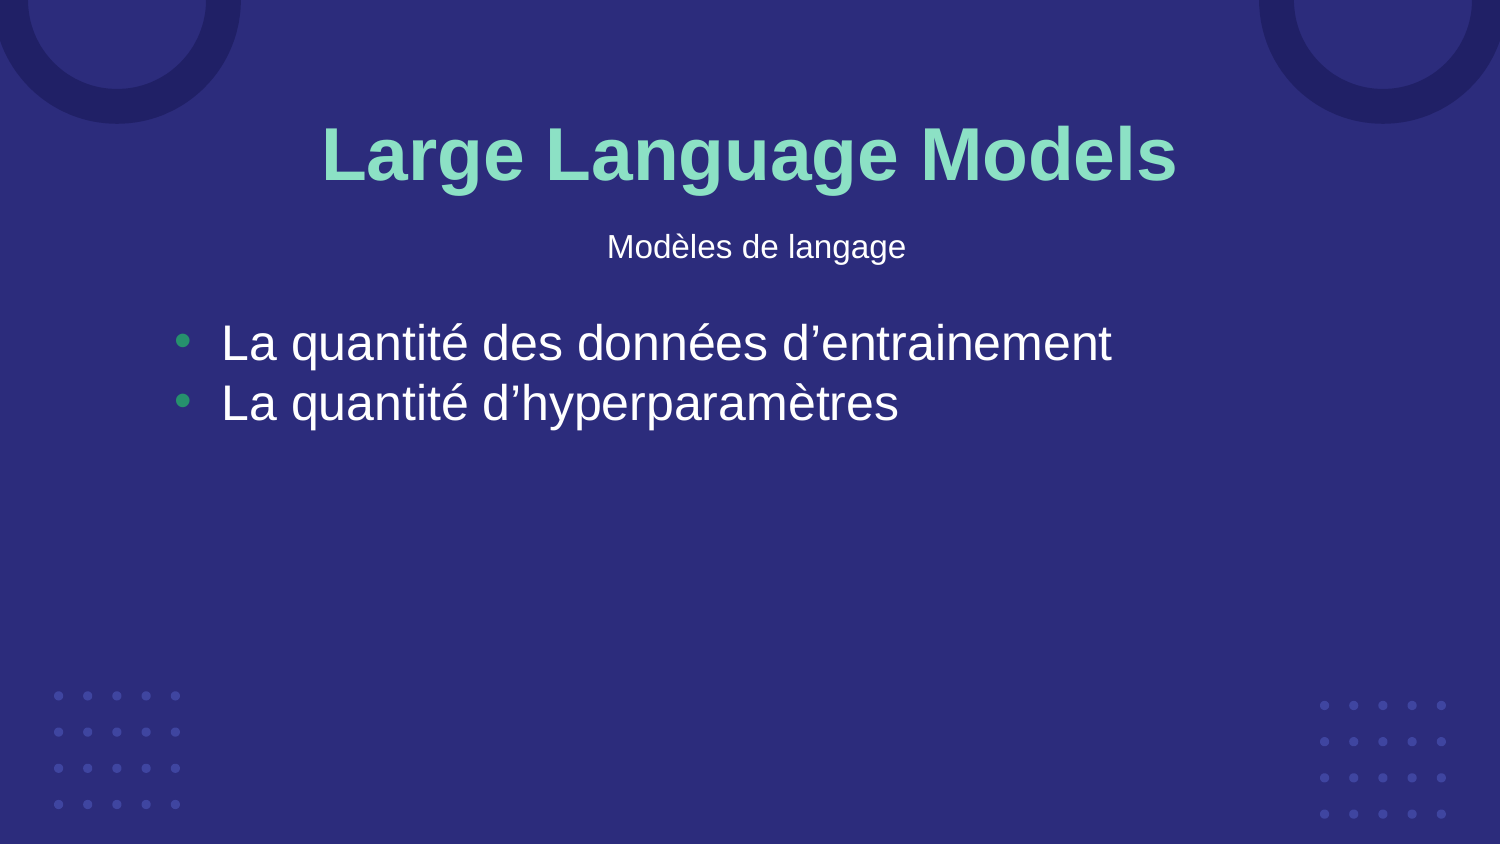

# Large Language Models
Modèles de langage
La quantité des données d’entrainement
La quantité d’hyperparamètres